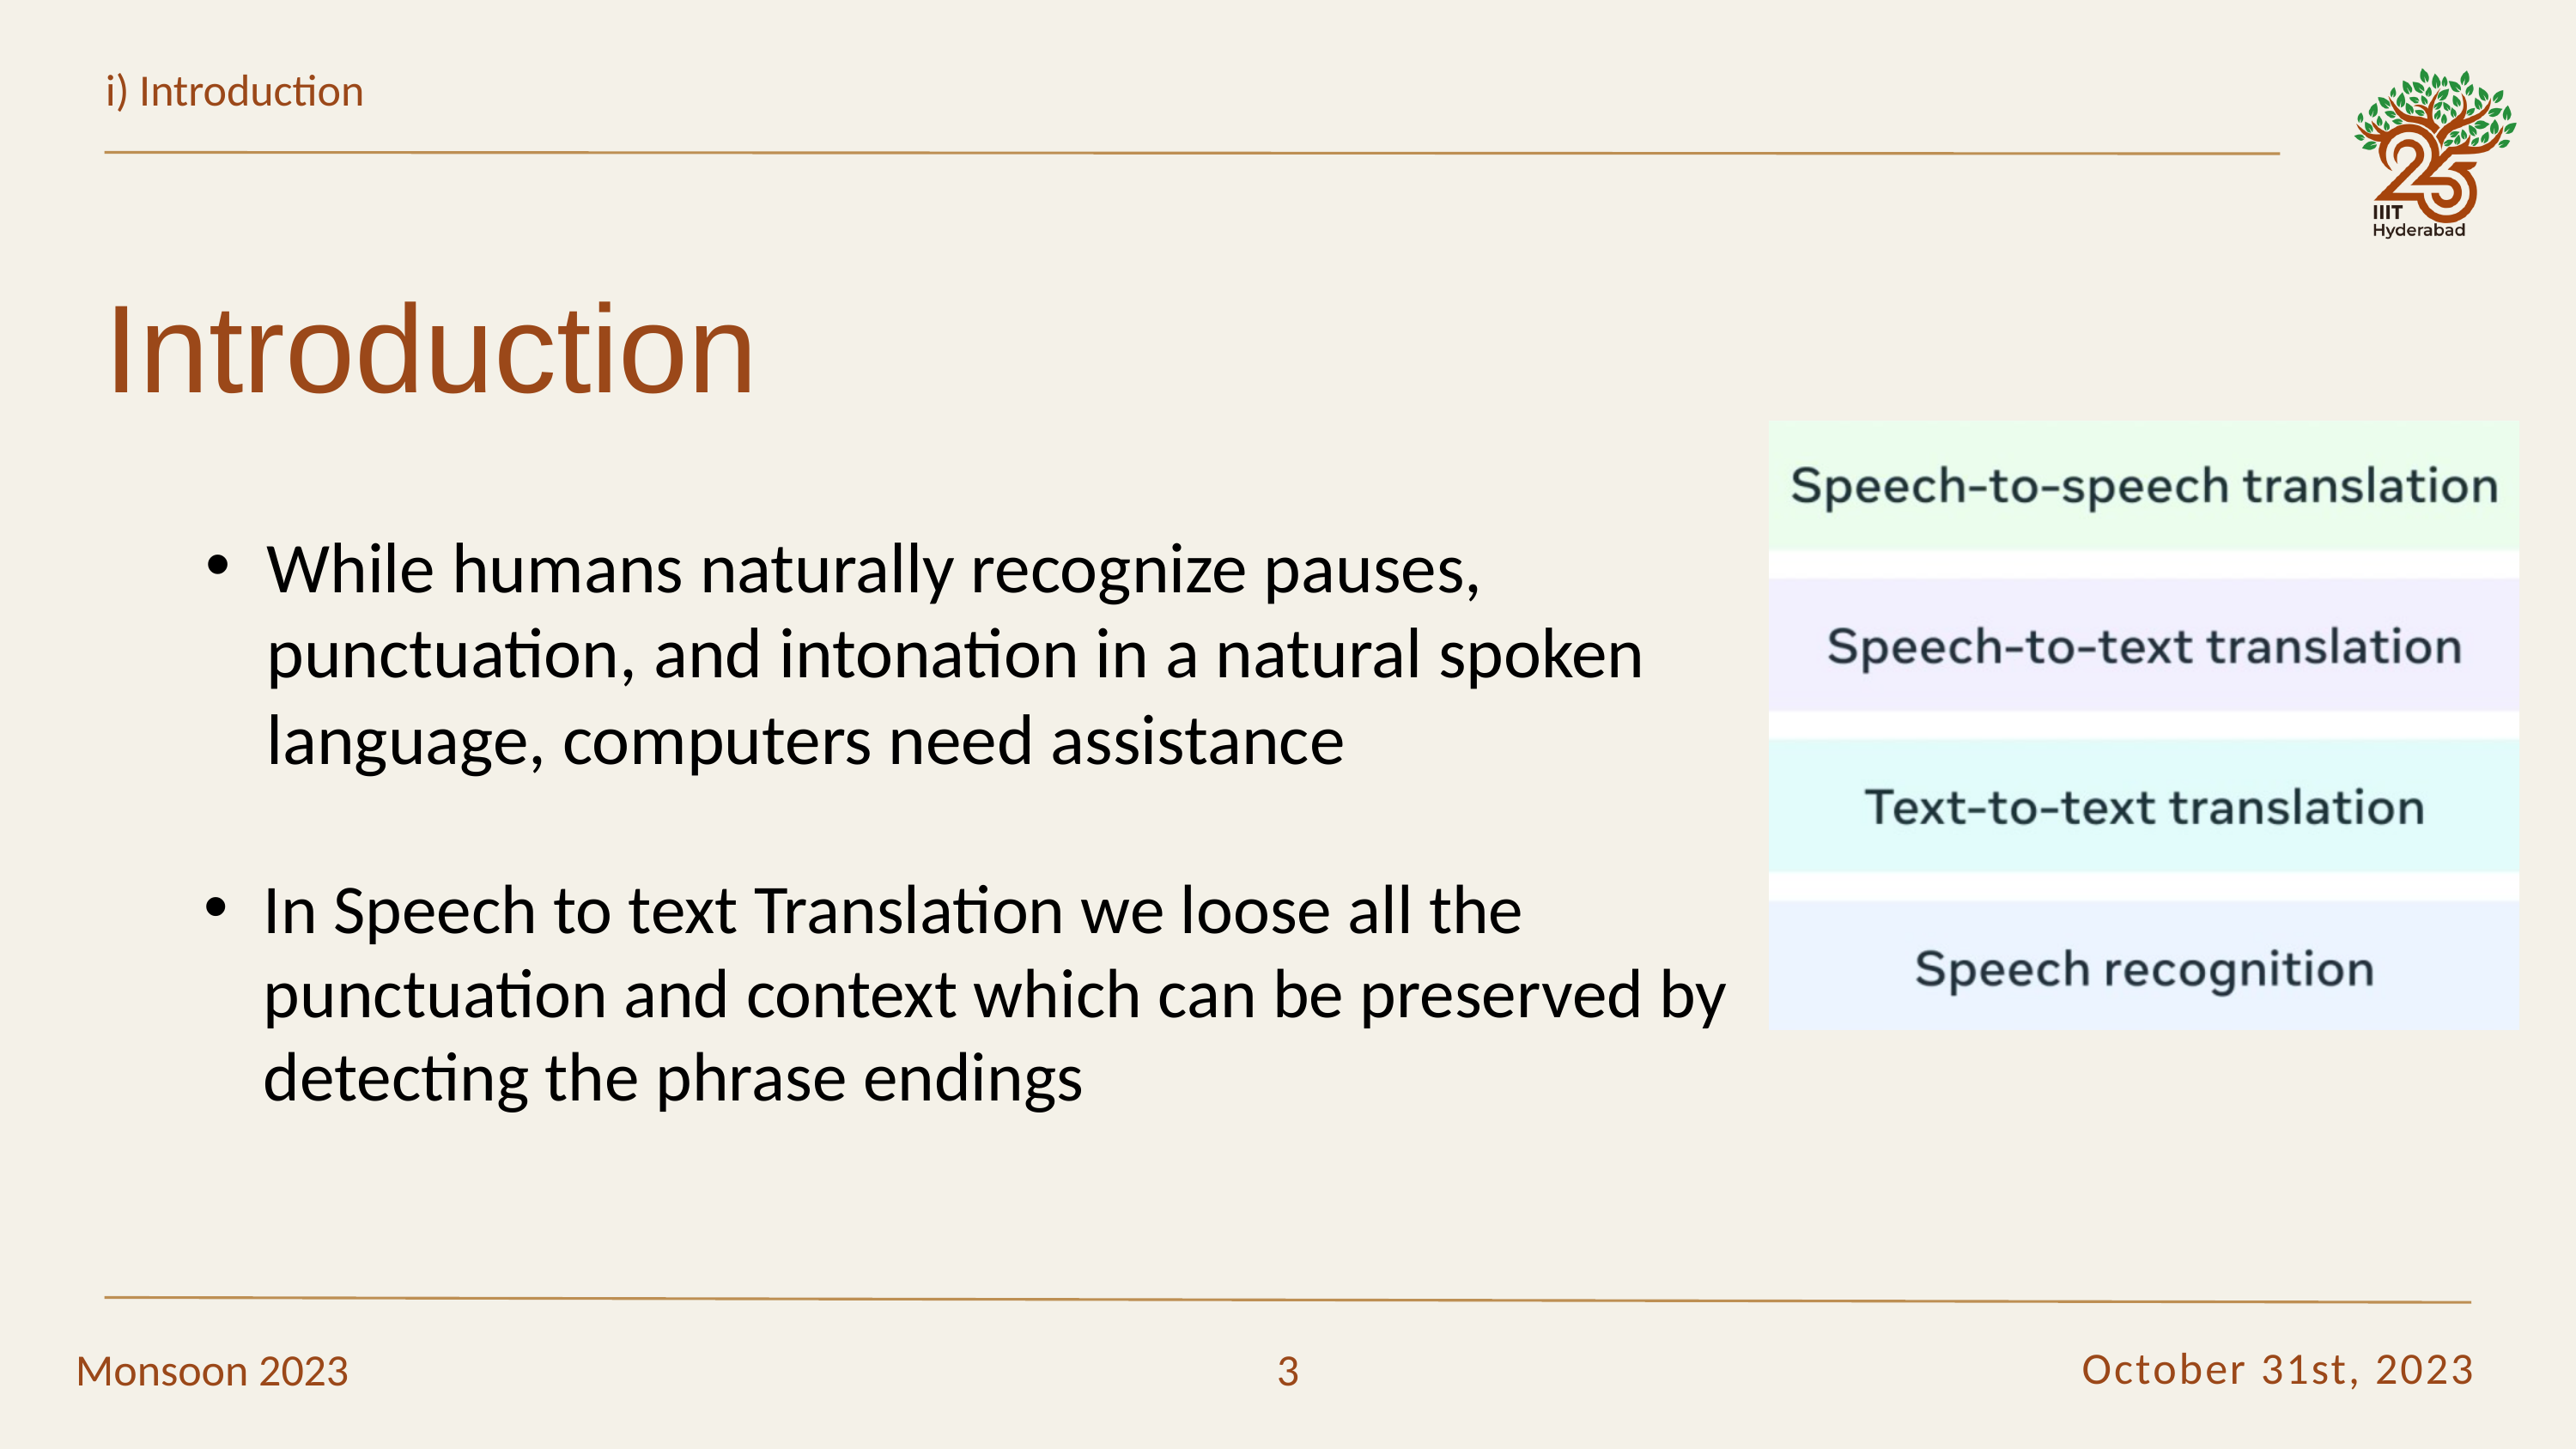

i) Introduction

Introduction

While humans naturally recognize pauses, punctuation, and intonation in a natural spoken language, computers need assistance

In Speech to text Translation we loose all the punctuation and context which can be preserved by detecting the phrase endings

October 31st, 2023
Monsoon 2023
3